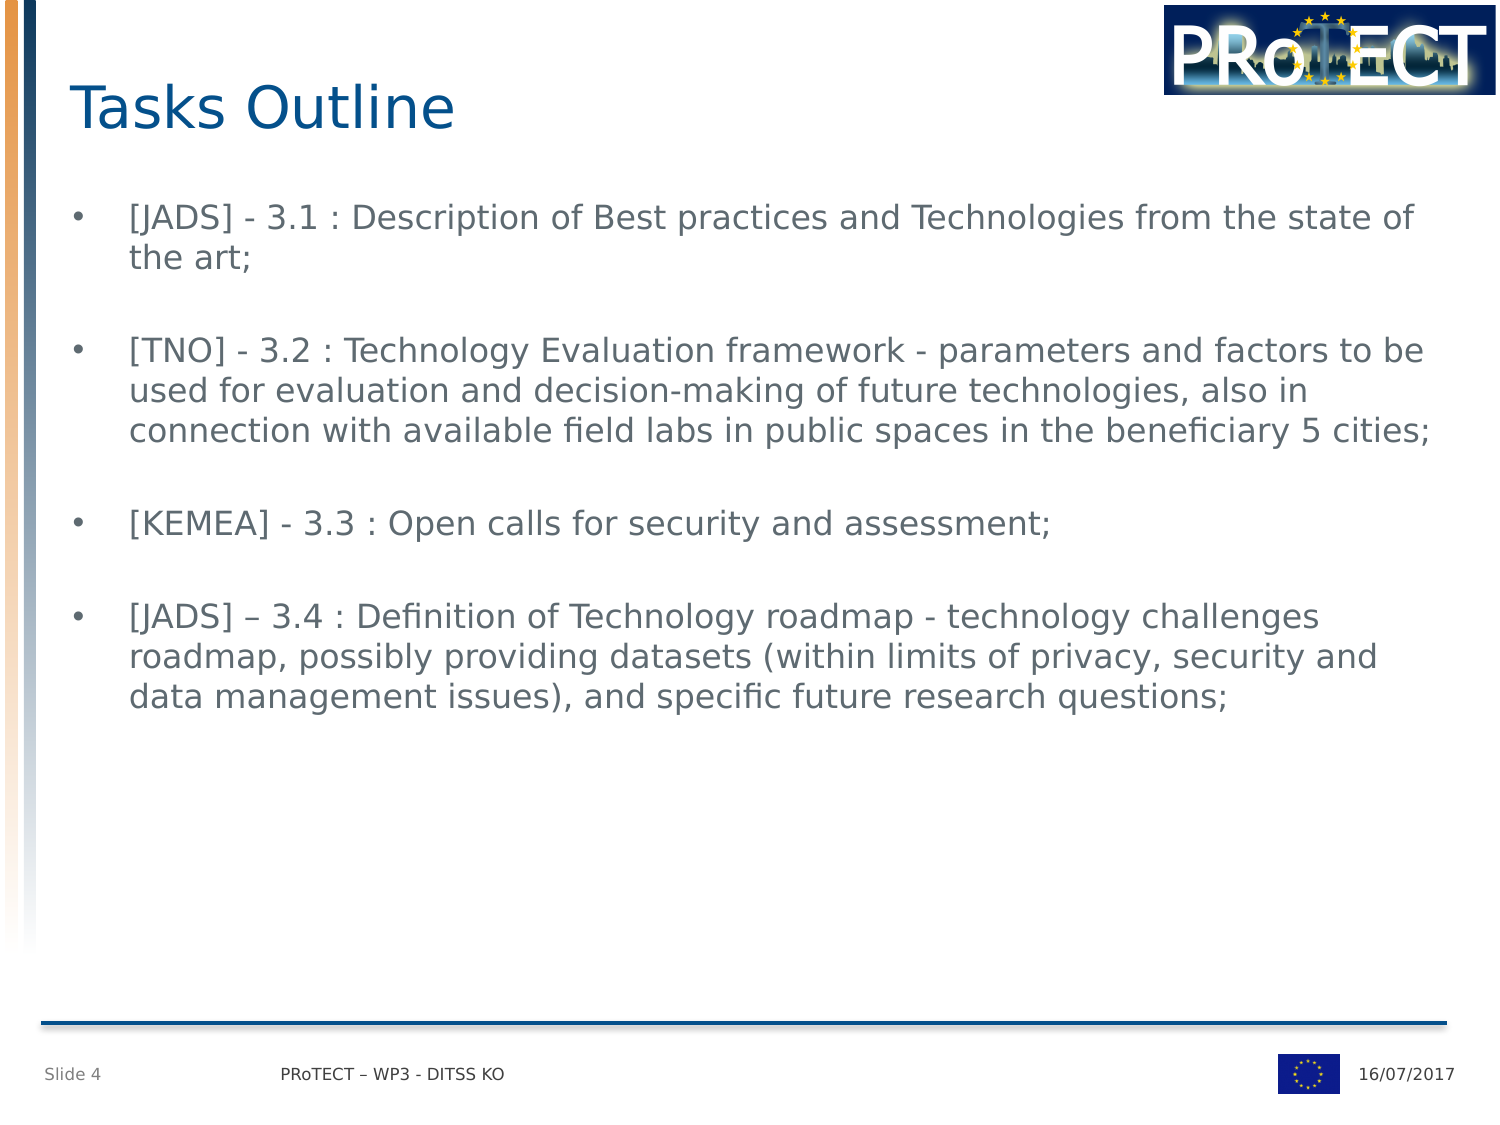

# Tasks Outline
[JADS] - 3.1 : Description of Best practices and Technologies from the state of the art;

[TNO] - 3.2 : Technology Evaluation framework - parameters and factors to be used for evaluation and decision-making of future technologies, also in connection with available field labs in public spaces in the beneficiary 5 cities;

[KEMEA] - 3.3 : Open calls for security and assessment;

[JADS] – 3.4 : Definition of Technology roadmap - technology challenges roadmap, possibly providing datasets (within limits of privacy, security and data management issues), and specific future research questions;

Slide 4
PRoTECT – WP3 - DITSS KO
16/07/2017